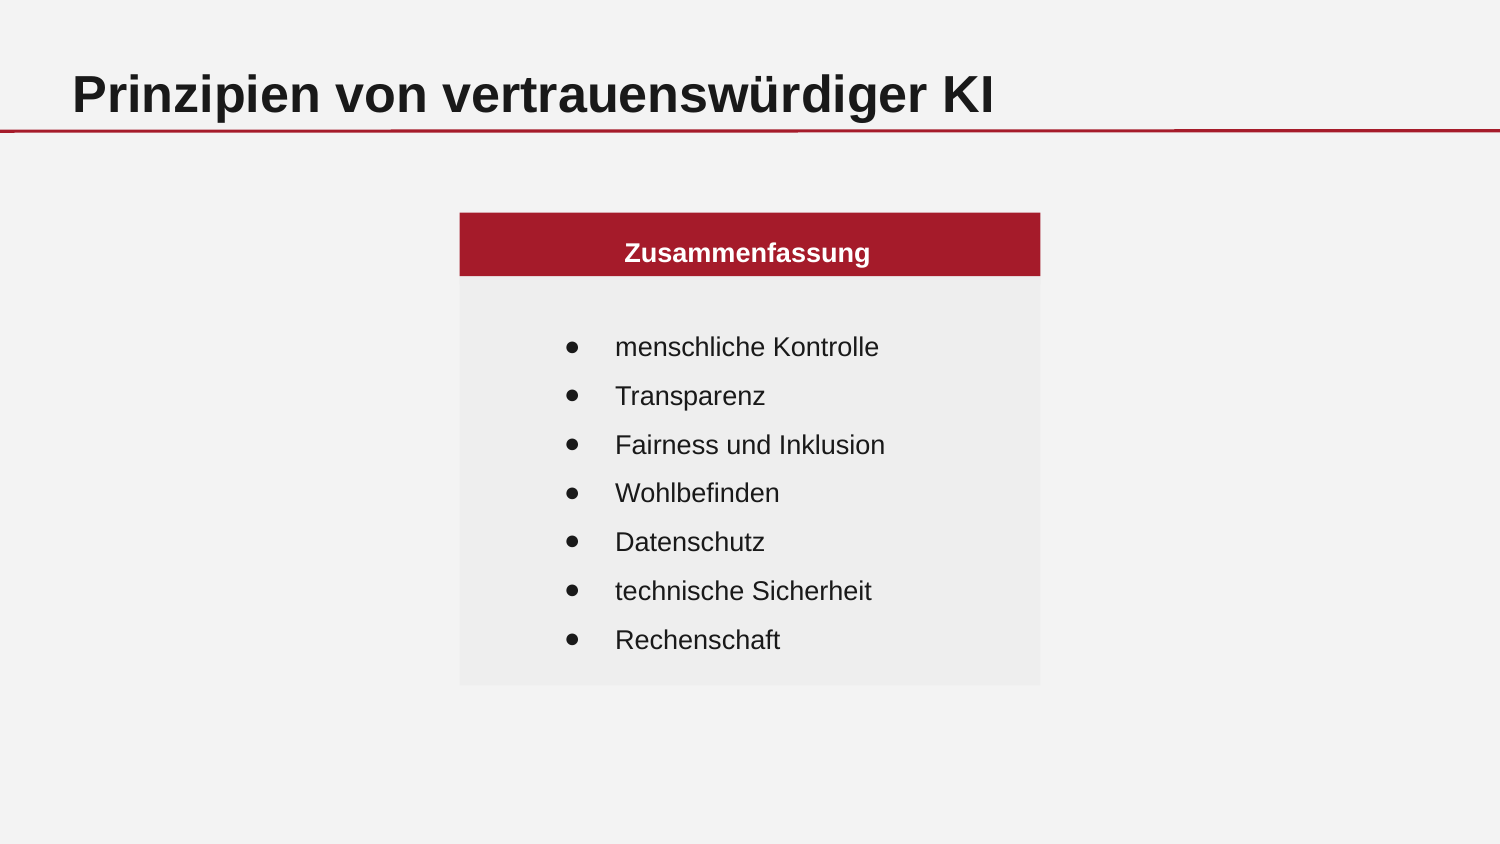

Prinzipien von vertrauenswürdiger KI

Zusammenfassung

menschliche Kontrolle
Transparenz
Fairness und Inklusion
Wohlbefinden
Datenschutz
technische Sicherheit
Rechenschaft